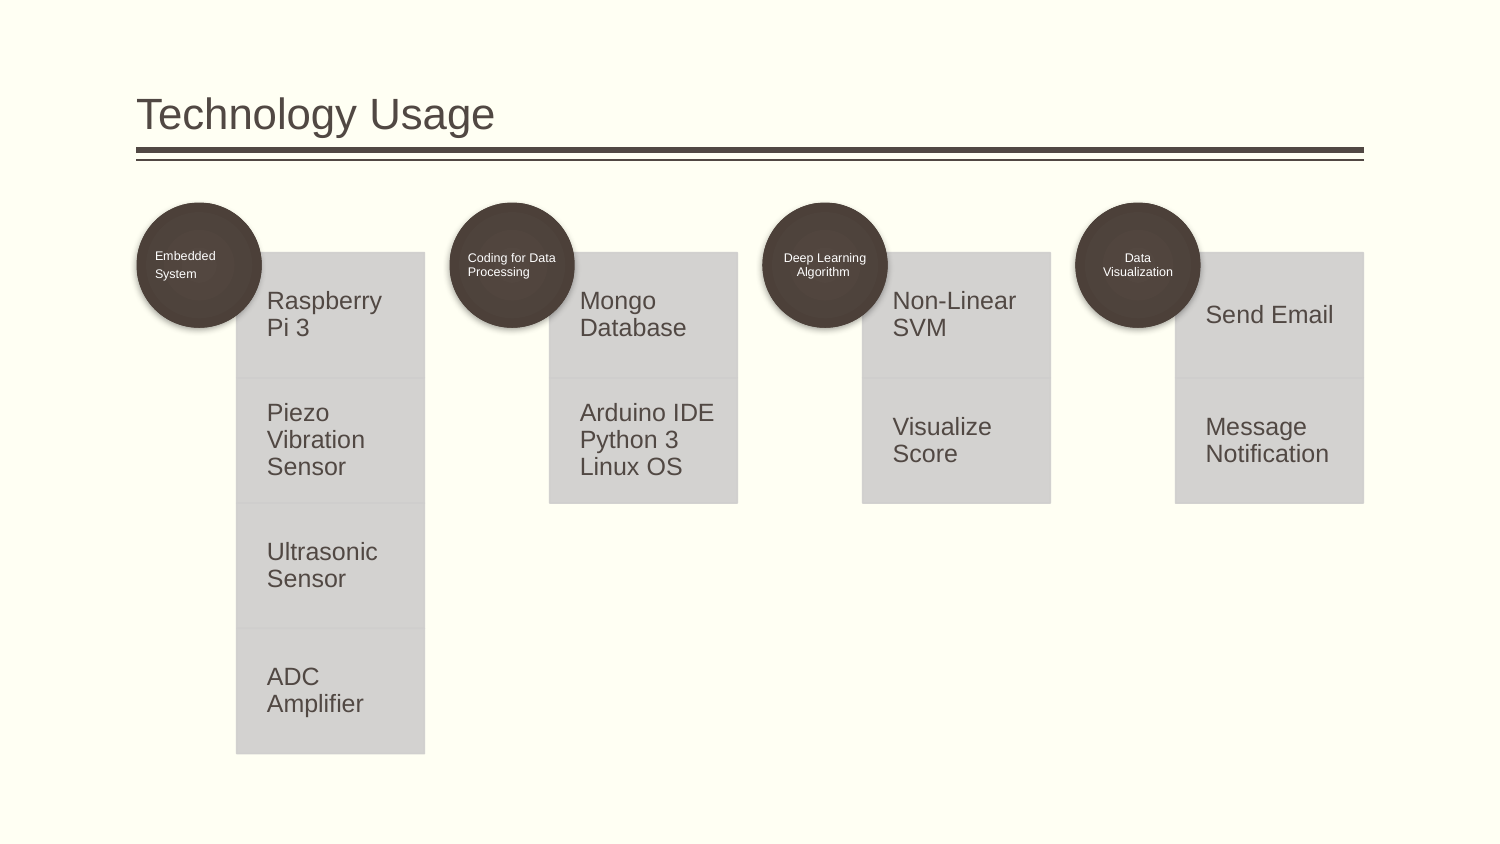

# Technology Usage

Embedded
System
Coding for Data Processing
Deep Learning Algorithm
Data Visualization

Raspberry Pi 3

Mongo
Database

Non-Linear
SVM

Send Email

Piezo Vibration Sensor

Arduino IDE
Python 3
Linux OS

Visualize
Score

Message
Notification

Ultrasonic Sensor

ADC Amplifier